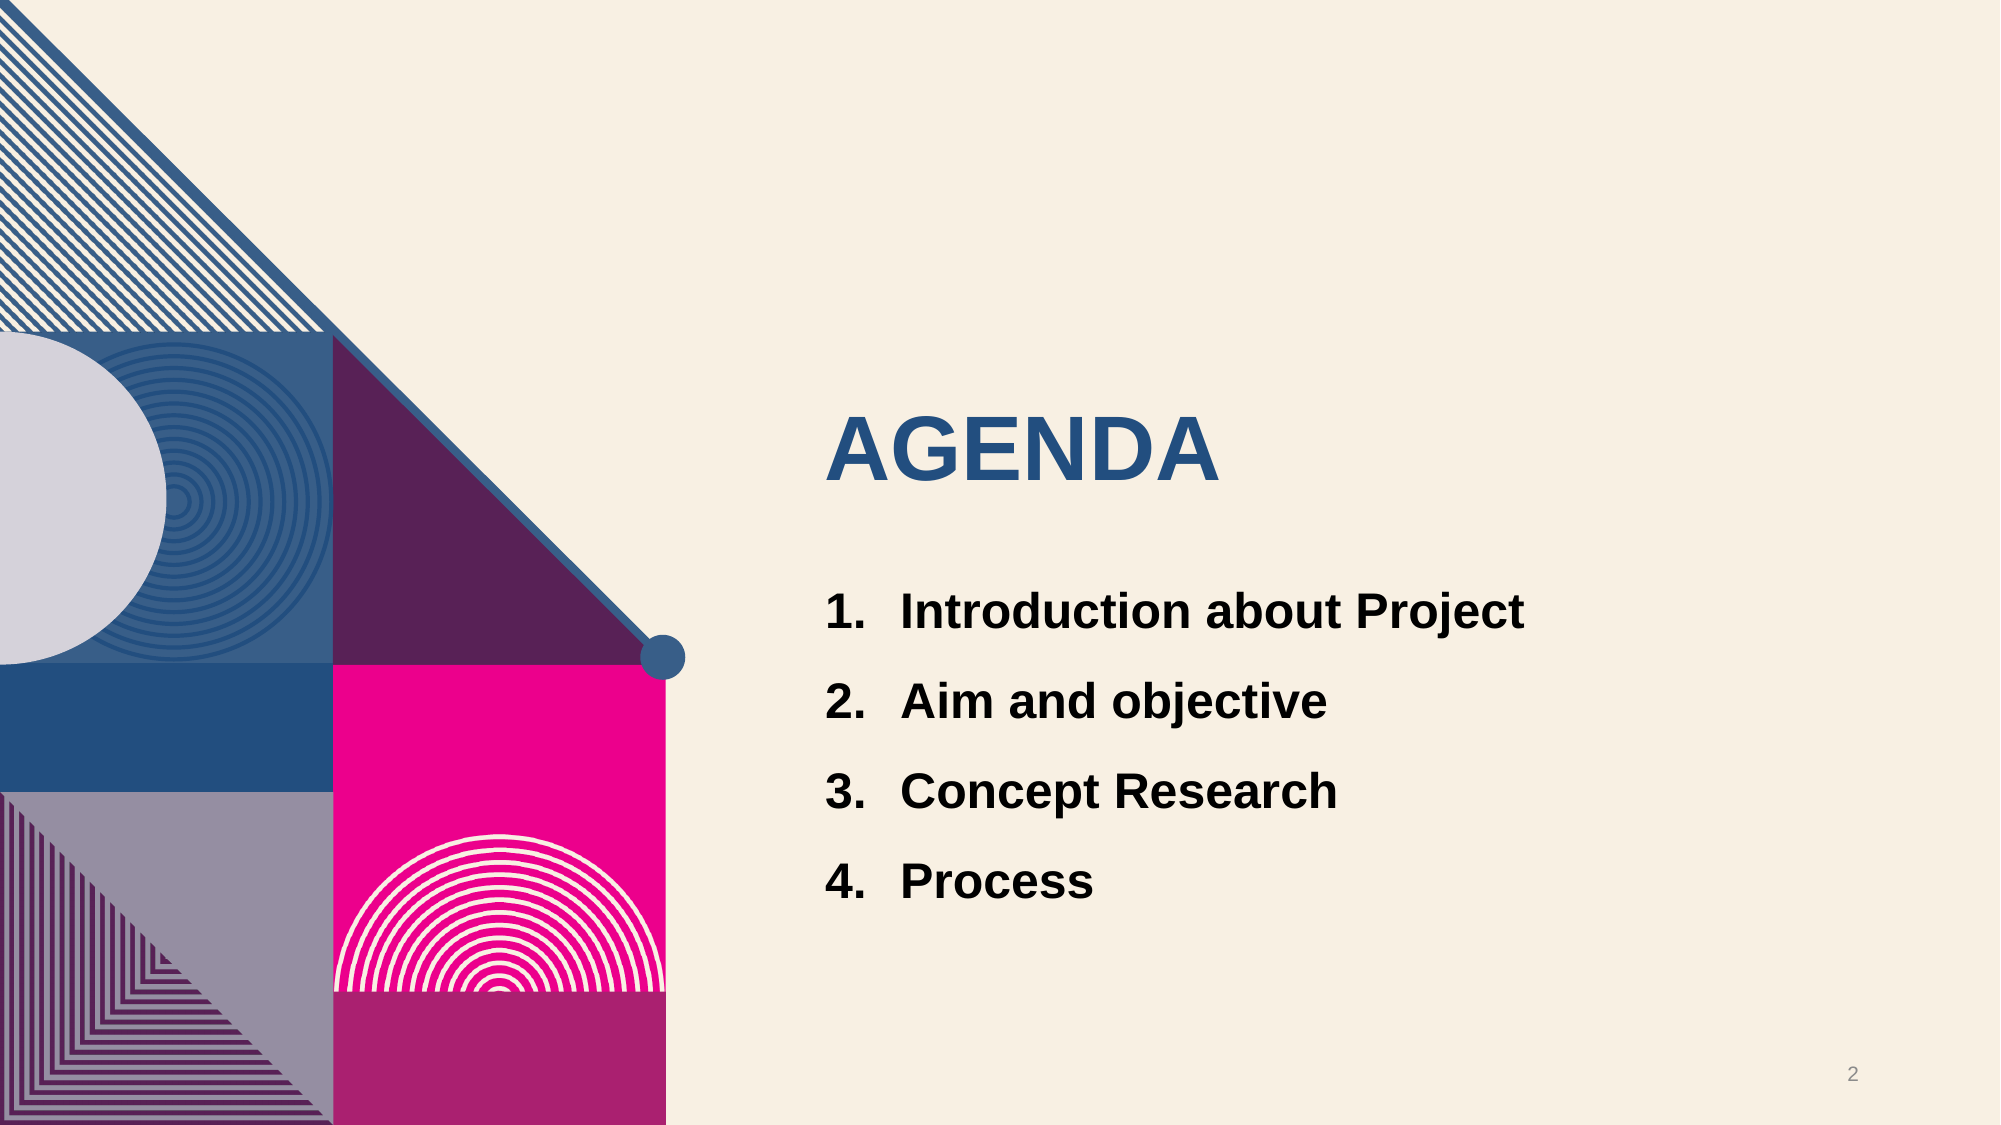

# Agenda
Introduction about Project
Aim and objective
Concept Research
Process

2